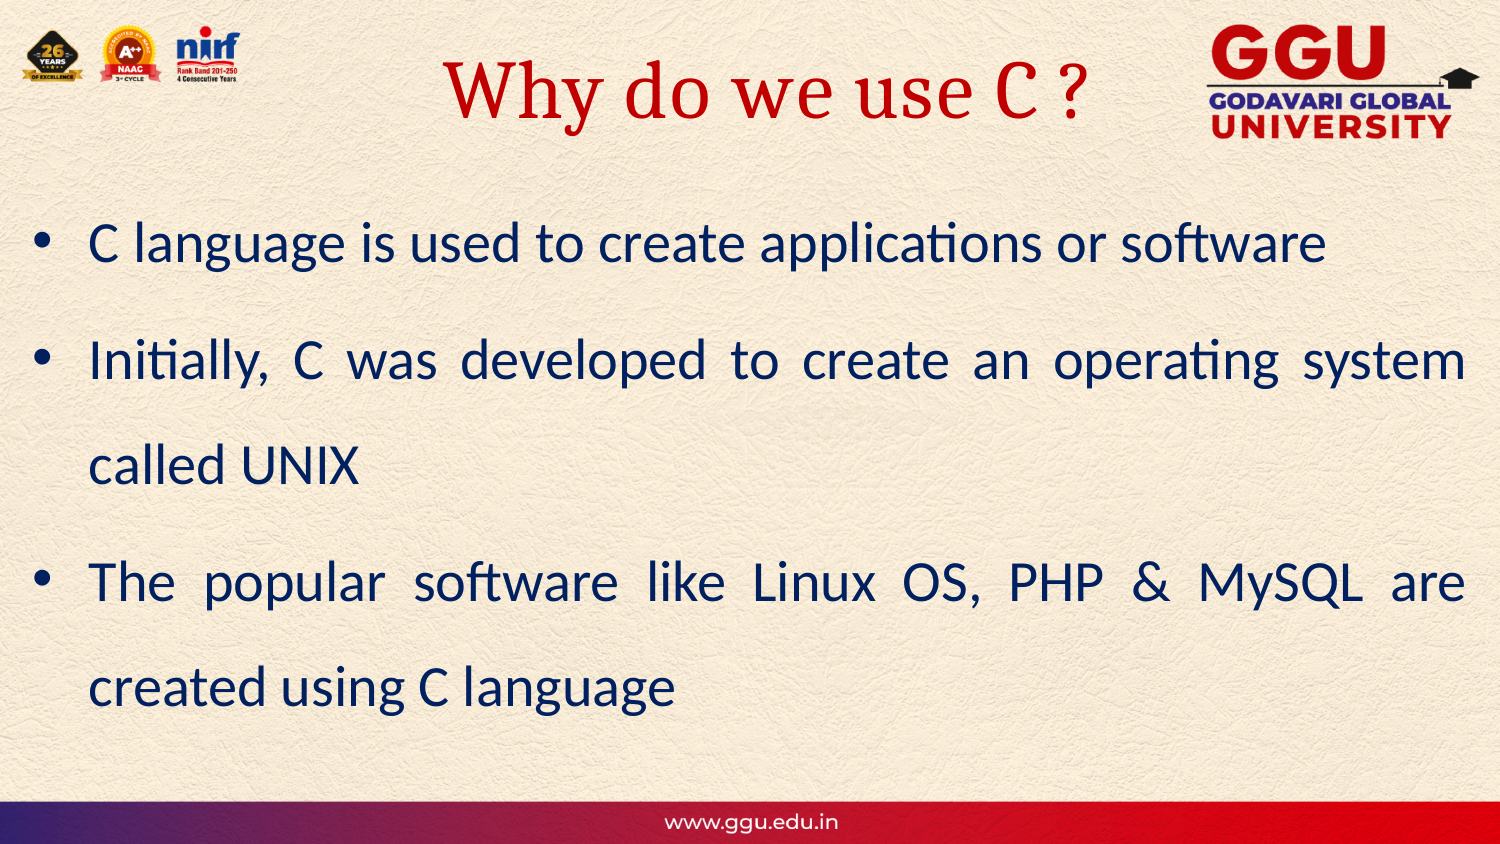

# Why do we use C ?
C language is used to create applications or software
Initially, C was developed to create an operating system called UNIX
The popular software like Linux OS, PHP & MySQL are created using C language